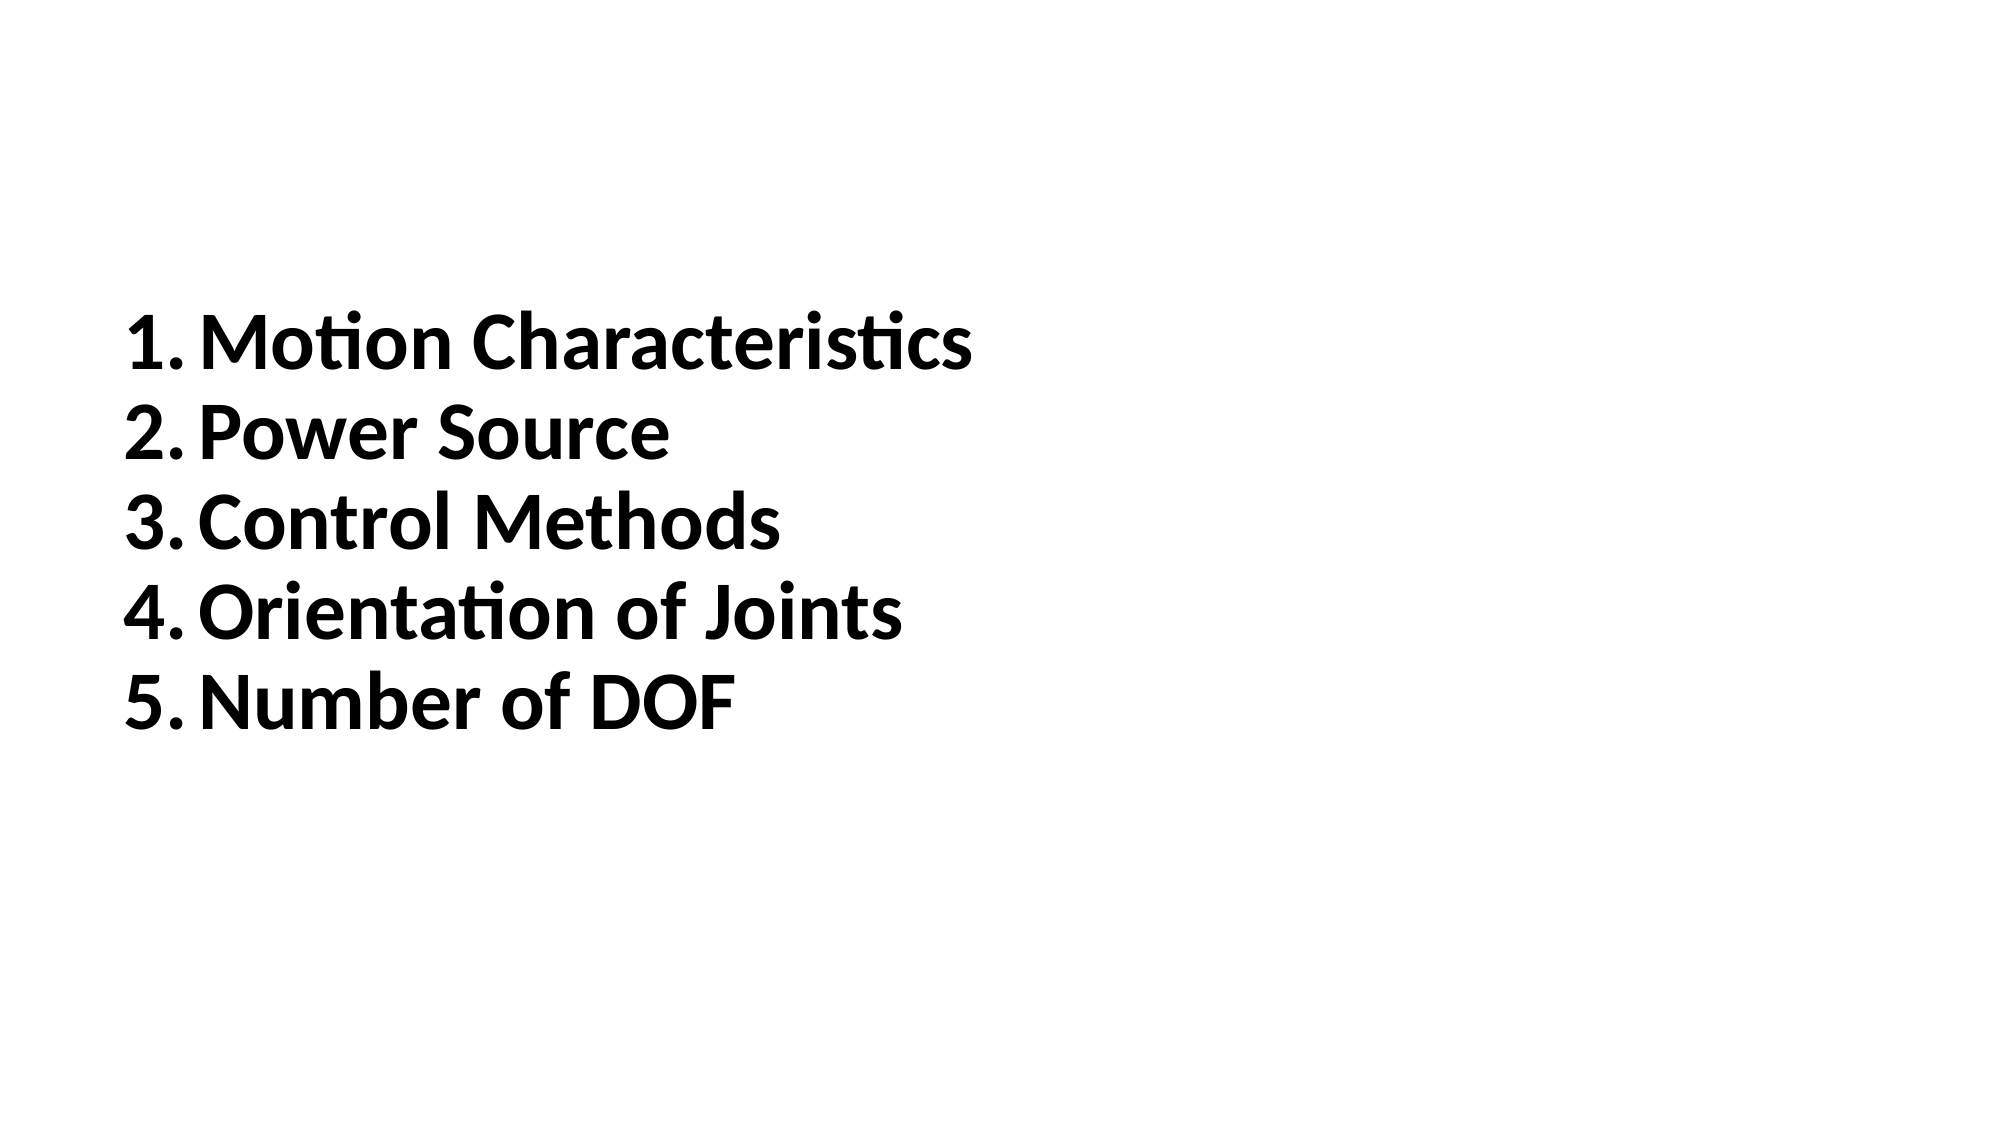

Motion Characteristics
Power Source
Control Methods
Orientation of Joints
Number of DOF